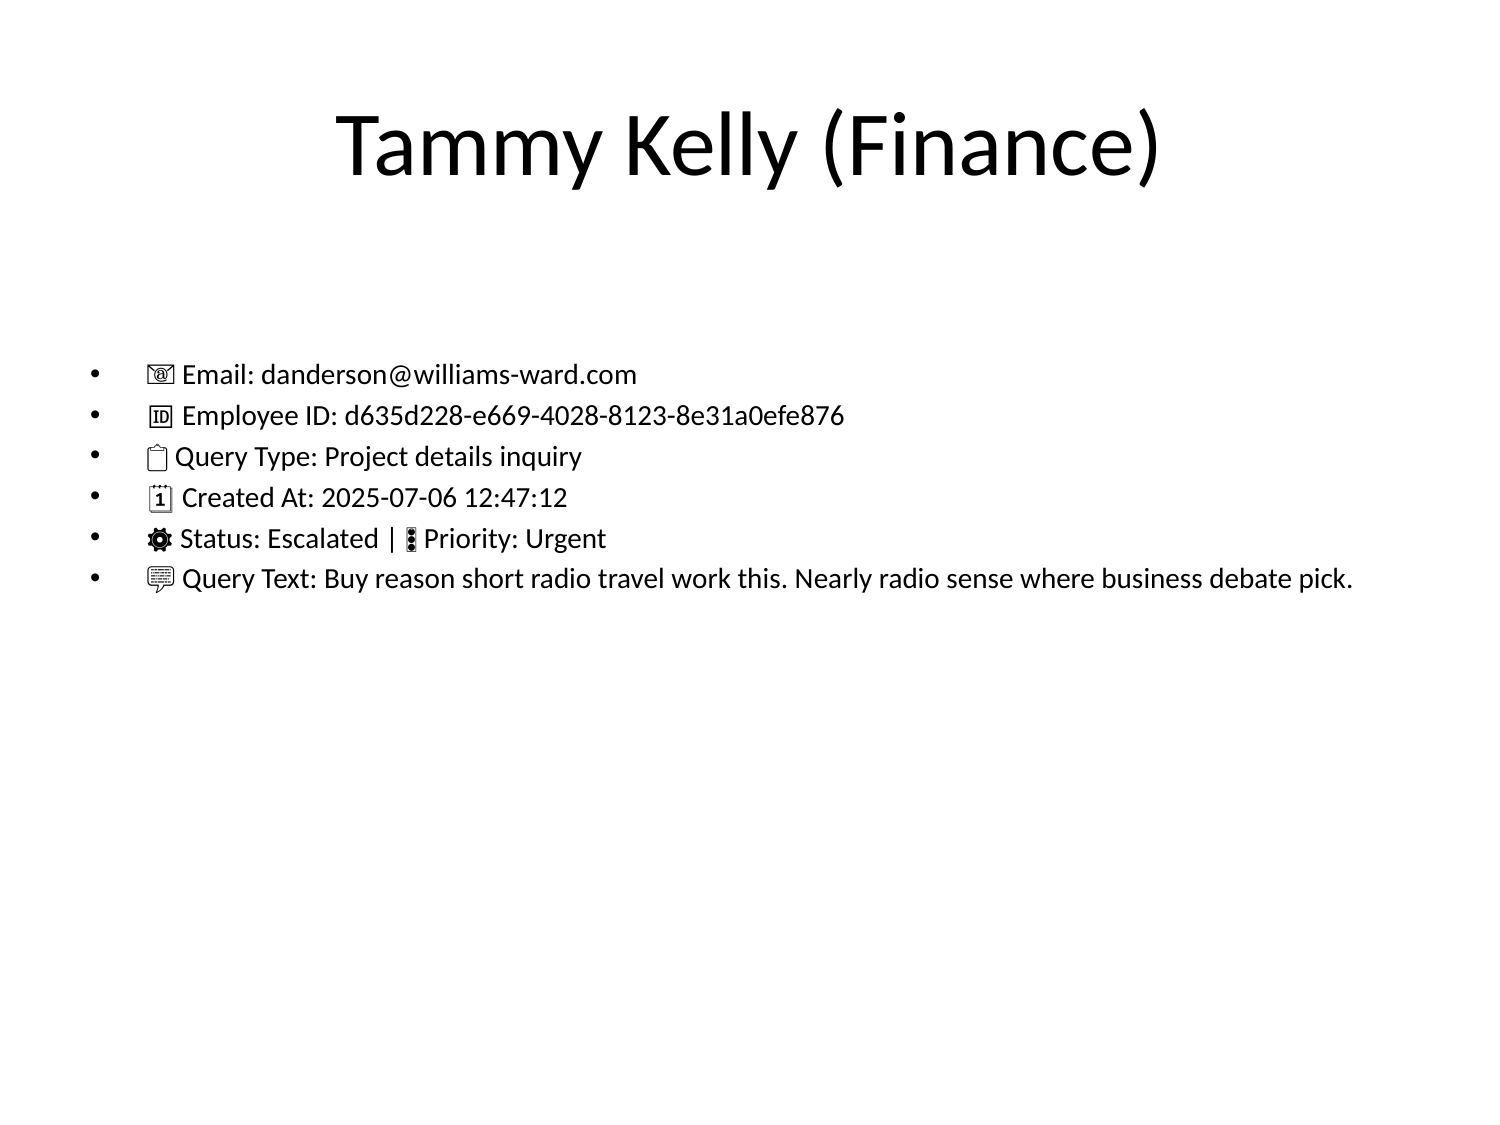

# Tammy Kelly (Finance)

📧 Email: danderson@williams-ward.com
🆔 Employee ID: d635d228-e669-4028-8123-8e31a0efe876
📋 Query Type: Project details inquiry
🗓 Created At: 2025-07-06 12:47:12
⚙ Status: Escalated | 🚦 Priority: Urgent
💬 Query Text: Buy reason short radio travel work this. Nearly radio sense where business debate pick.